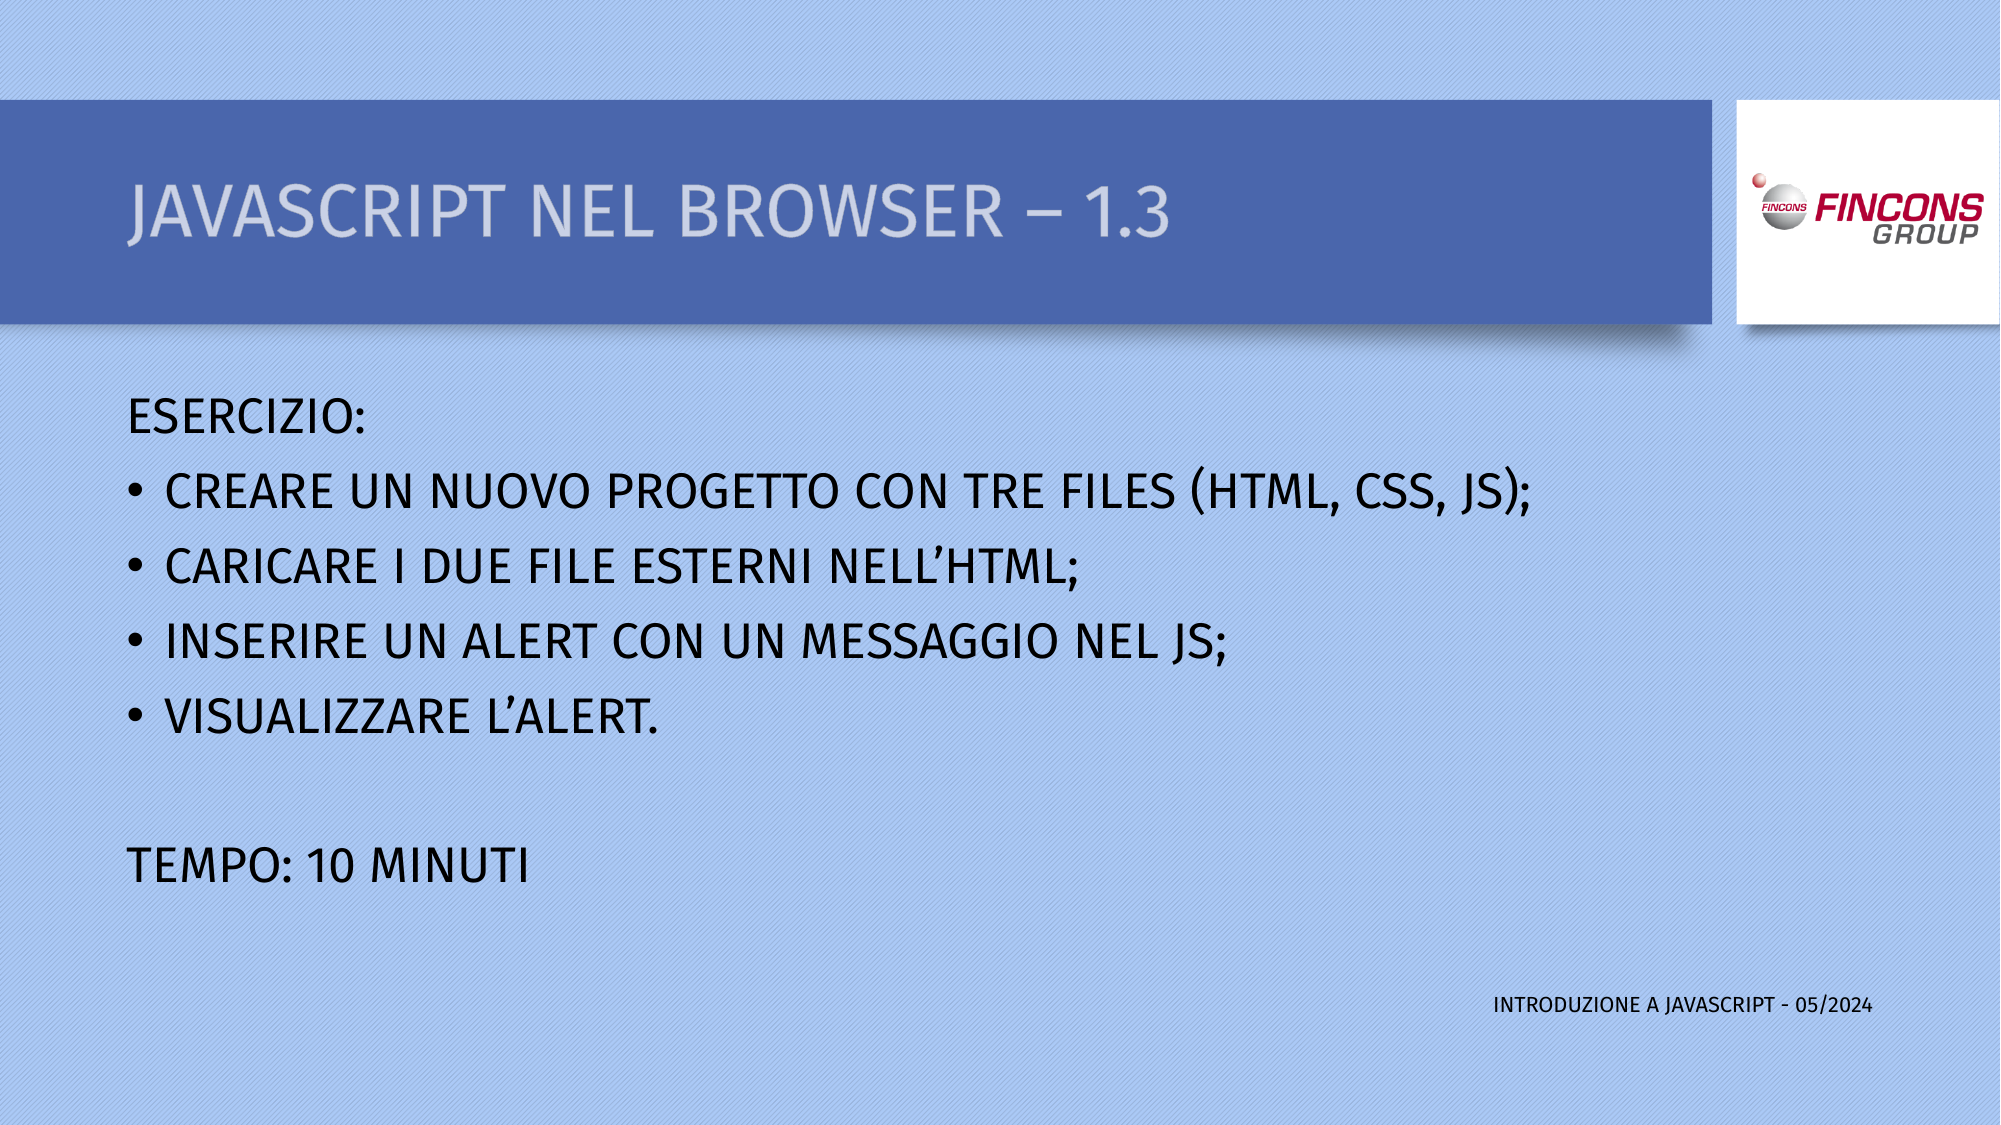

# JAVASCRIPT NEL BROWSER – 1.3
ESERCIZIO:
CREARE UN NUOVO PROGETTO CON TRE FILES (HTML, CSS, JS);
CARICARE I DUE FILE ESTERNI NELL’HTML;
INSERIRE UN ALERT CON UN MESSAGGIO NEL JS;
VISUALIZZARE L’ALERT.

TEMPO: 10 MINUTI
INTRODUZIONE A JAVASCRIPT - 05/2024